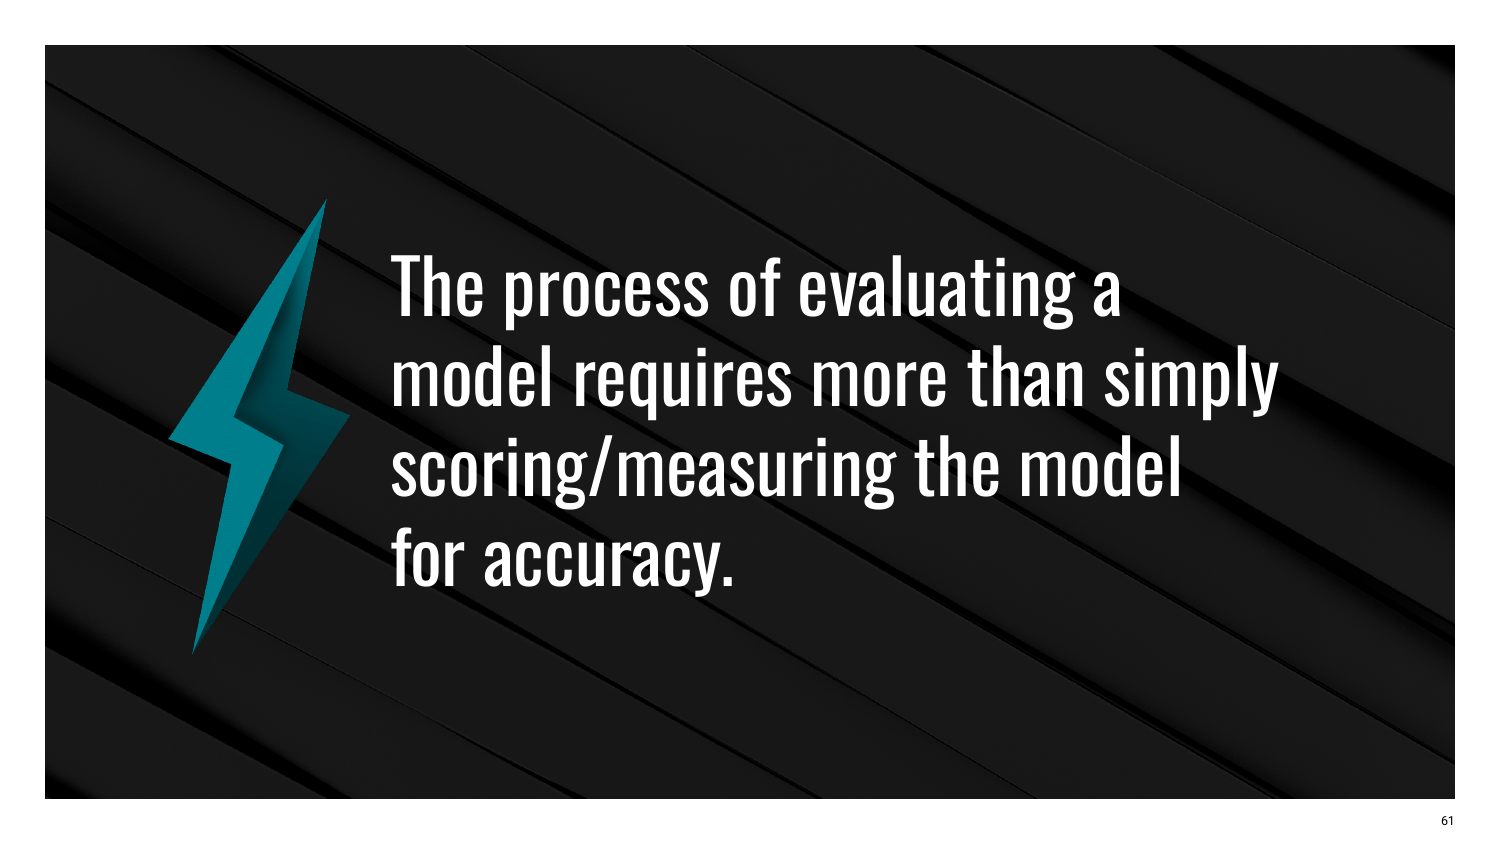

# The process of evaluating a model requires more than simply scoring/measuring the model for accuracy.

61